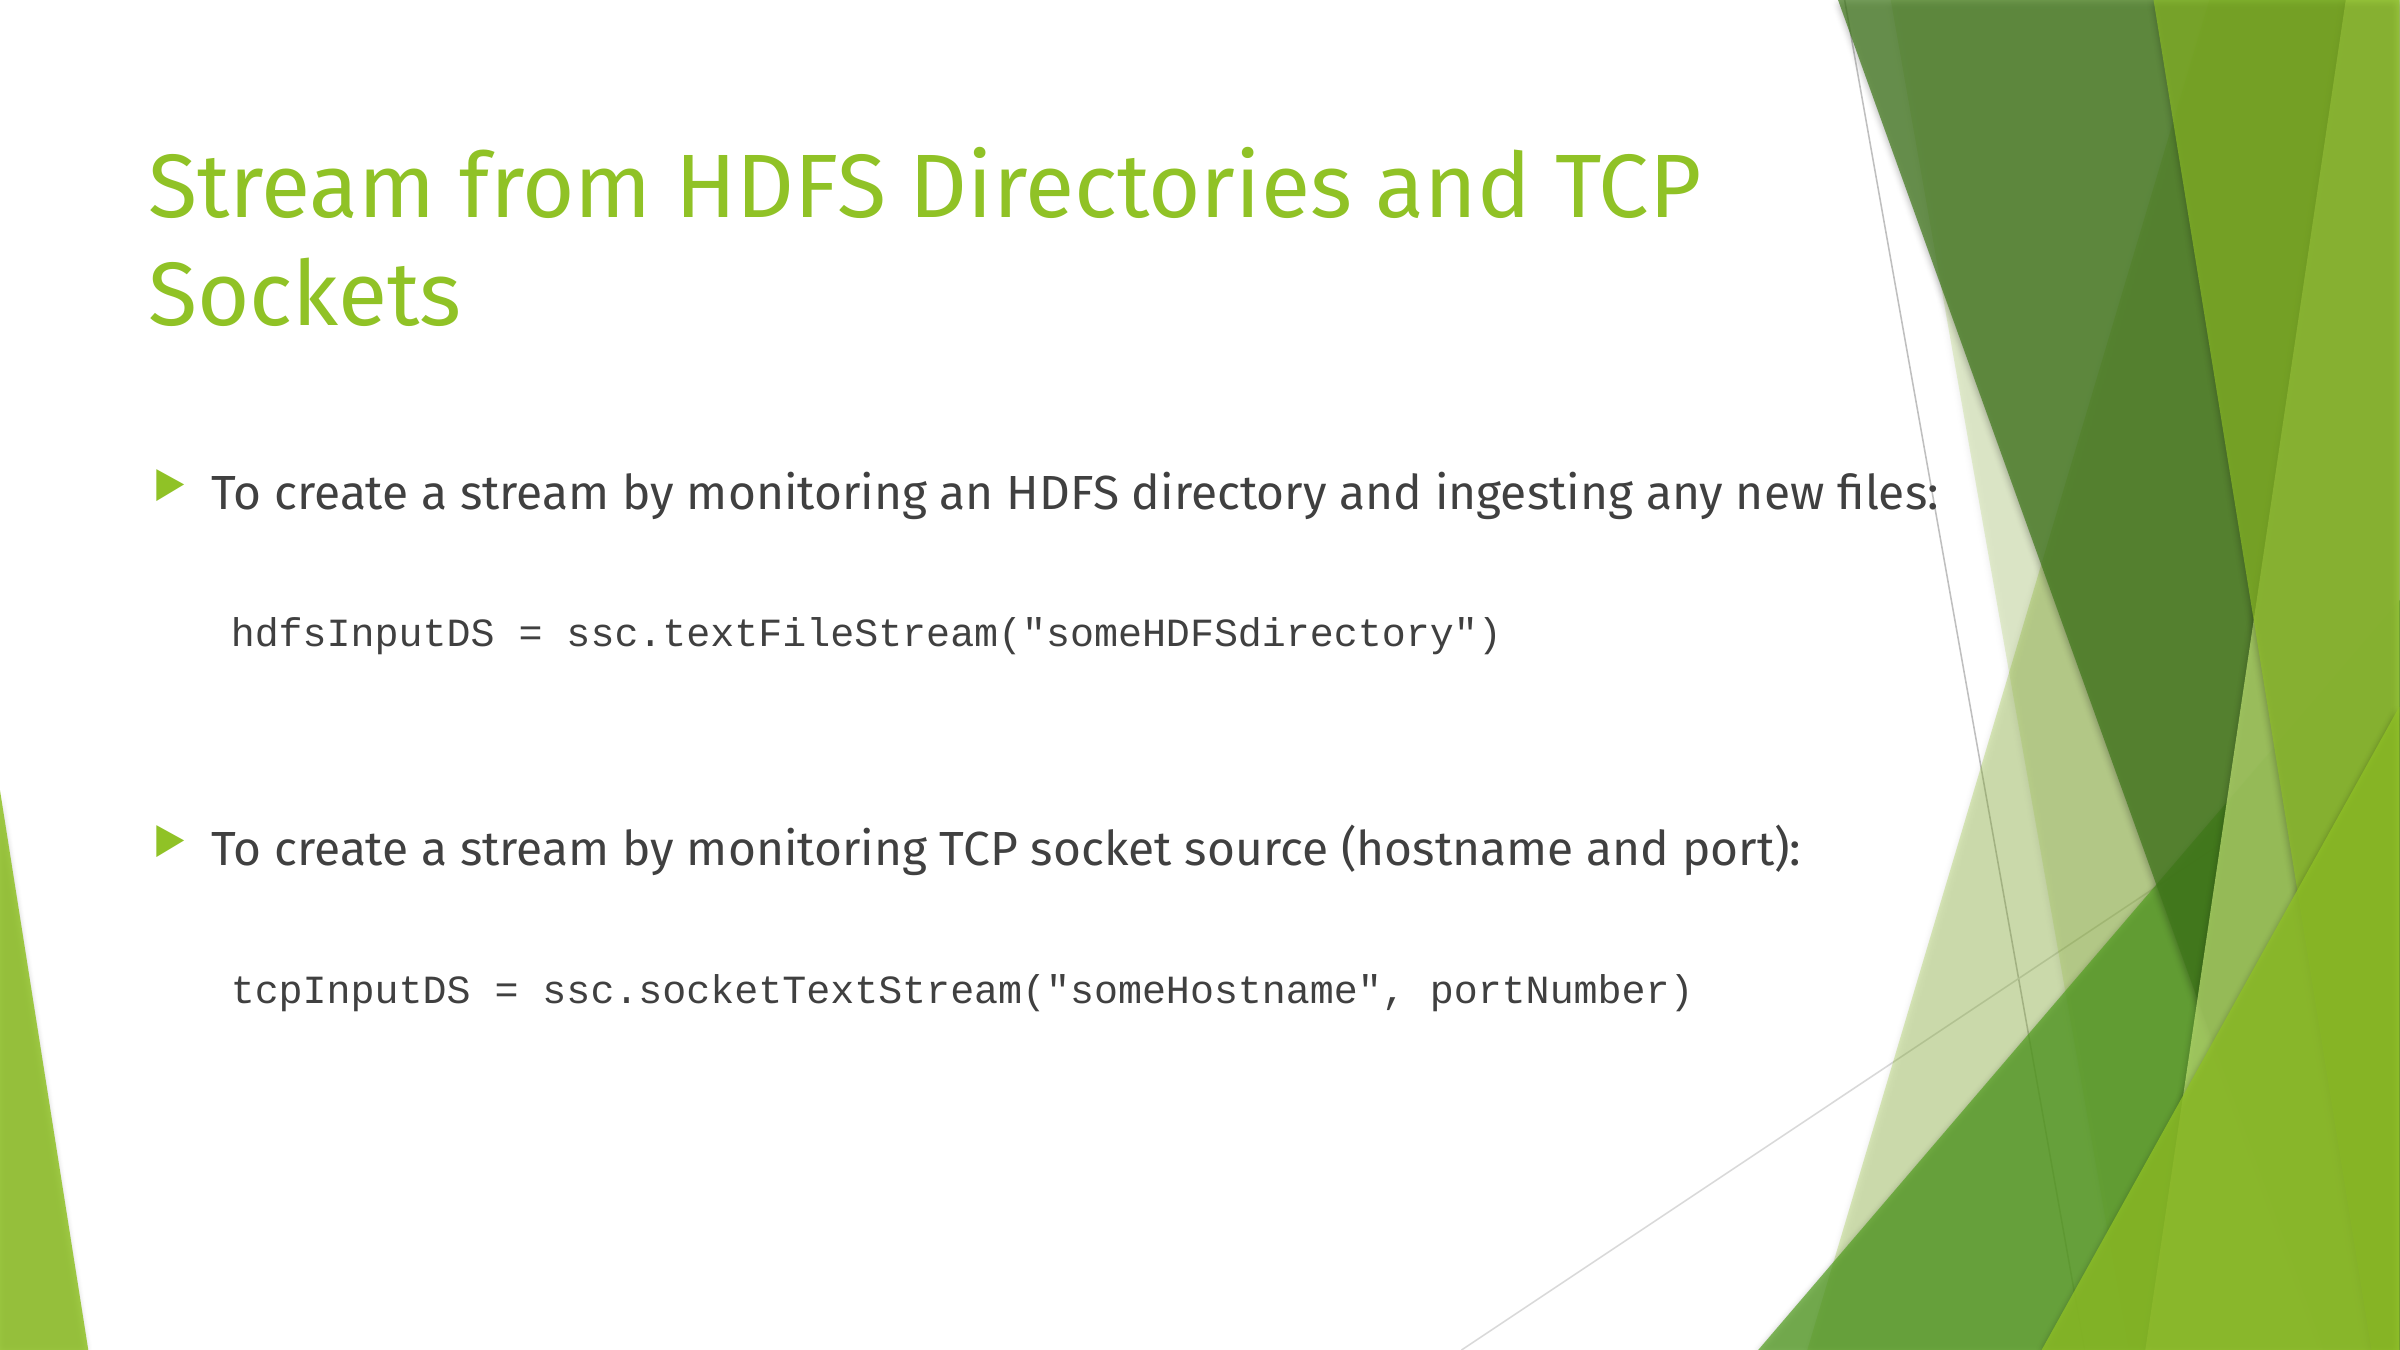

# Stream from HDFS Directories and TCP Sockets
To create a stream by monitoring an HDFS directory and ingesting any new files:

hdfsInputDS = ssc.textFileStream("someHDFSdirectory")

To create a stream by monitoring TCP socket source (hostname and port):

tcpInputDS = ssc.socketTextStream("someHostname", portNumber)